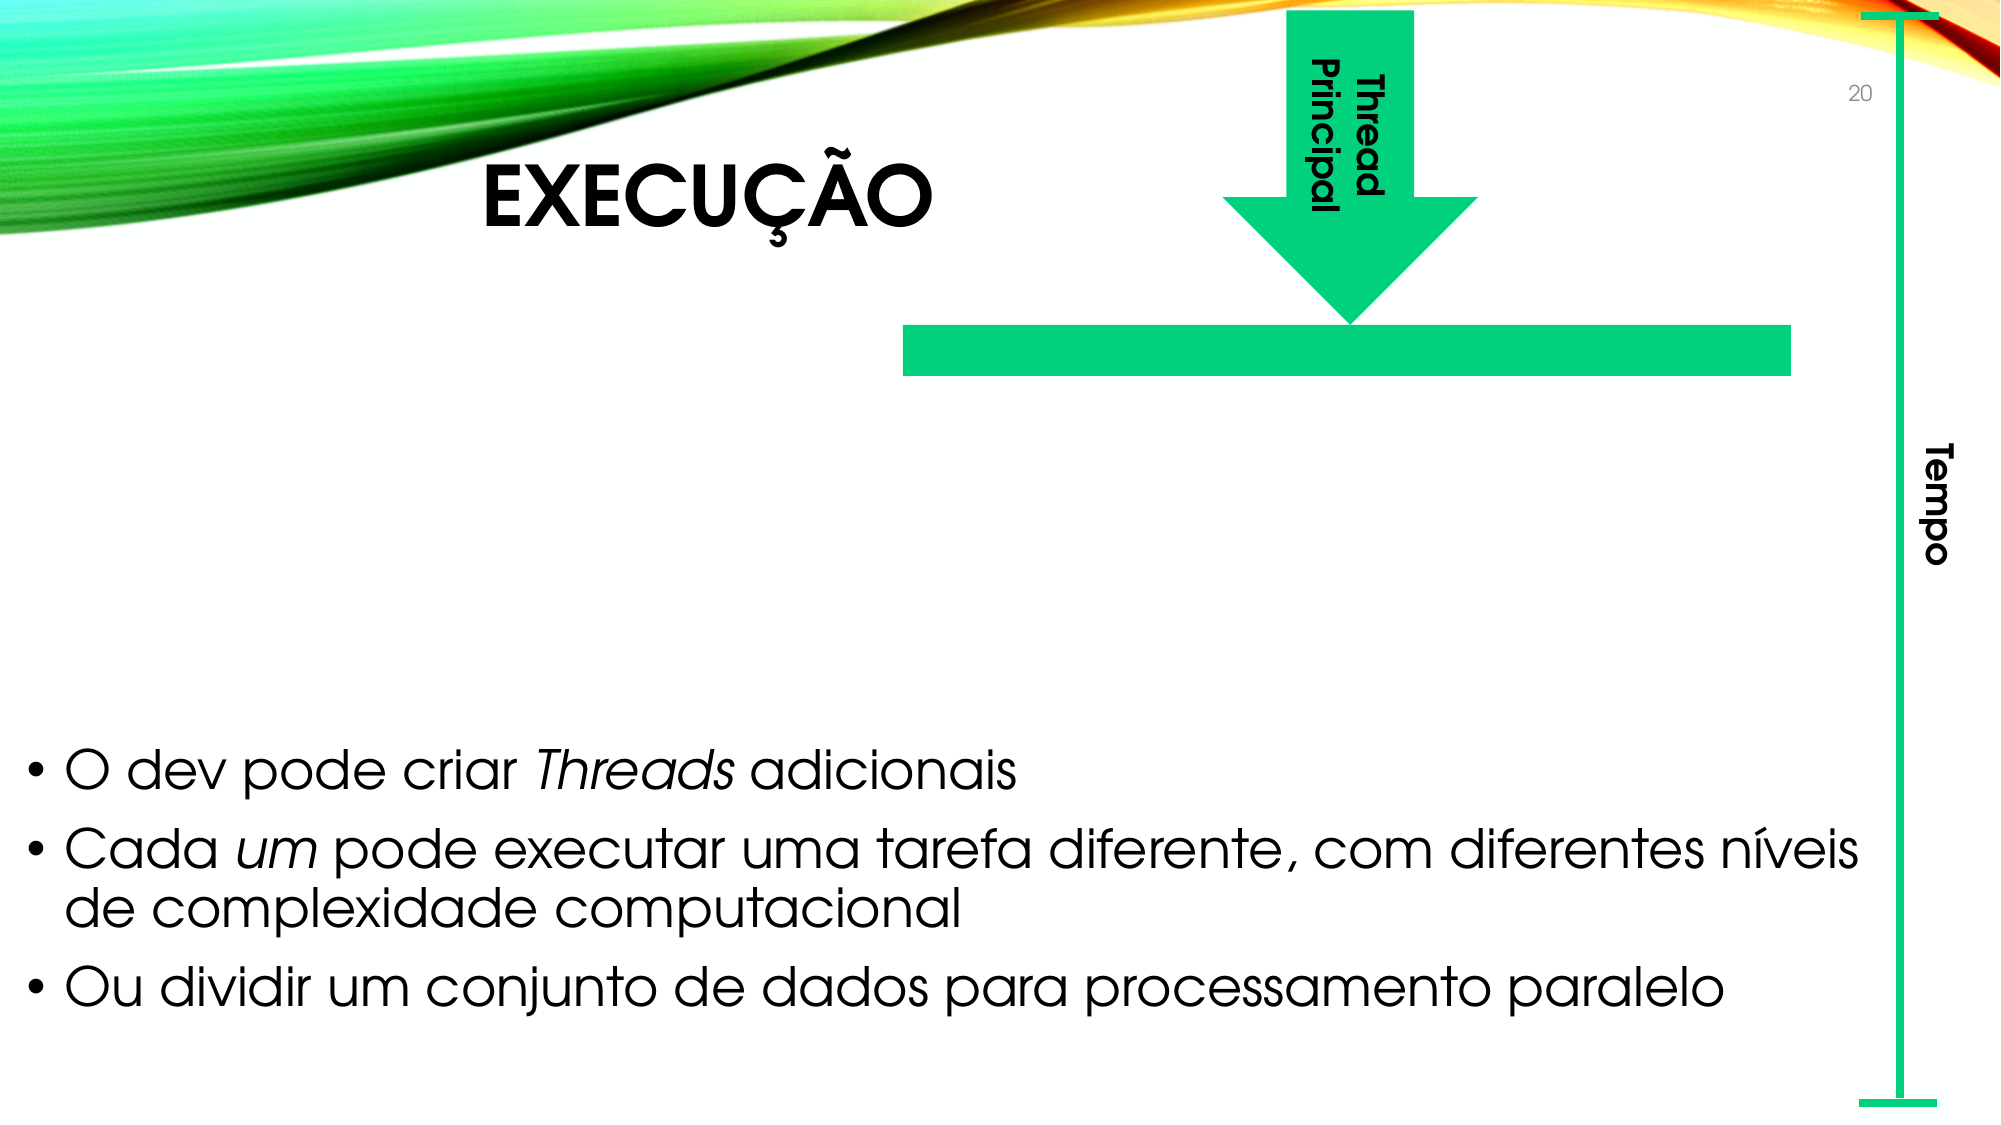

Thread Principal
20
# Execução

Tempo
O dev pode criar Threads adicionais
Cada um pode executar uma tarefa diferente, com diferentes níveis de complexidade computacional
Ou dividir um conjunto de dados para processamento paralelo